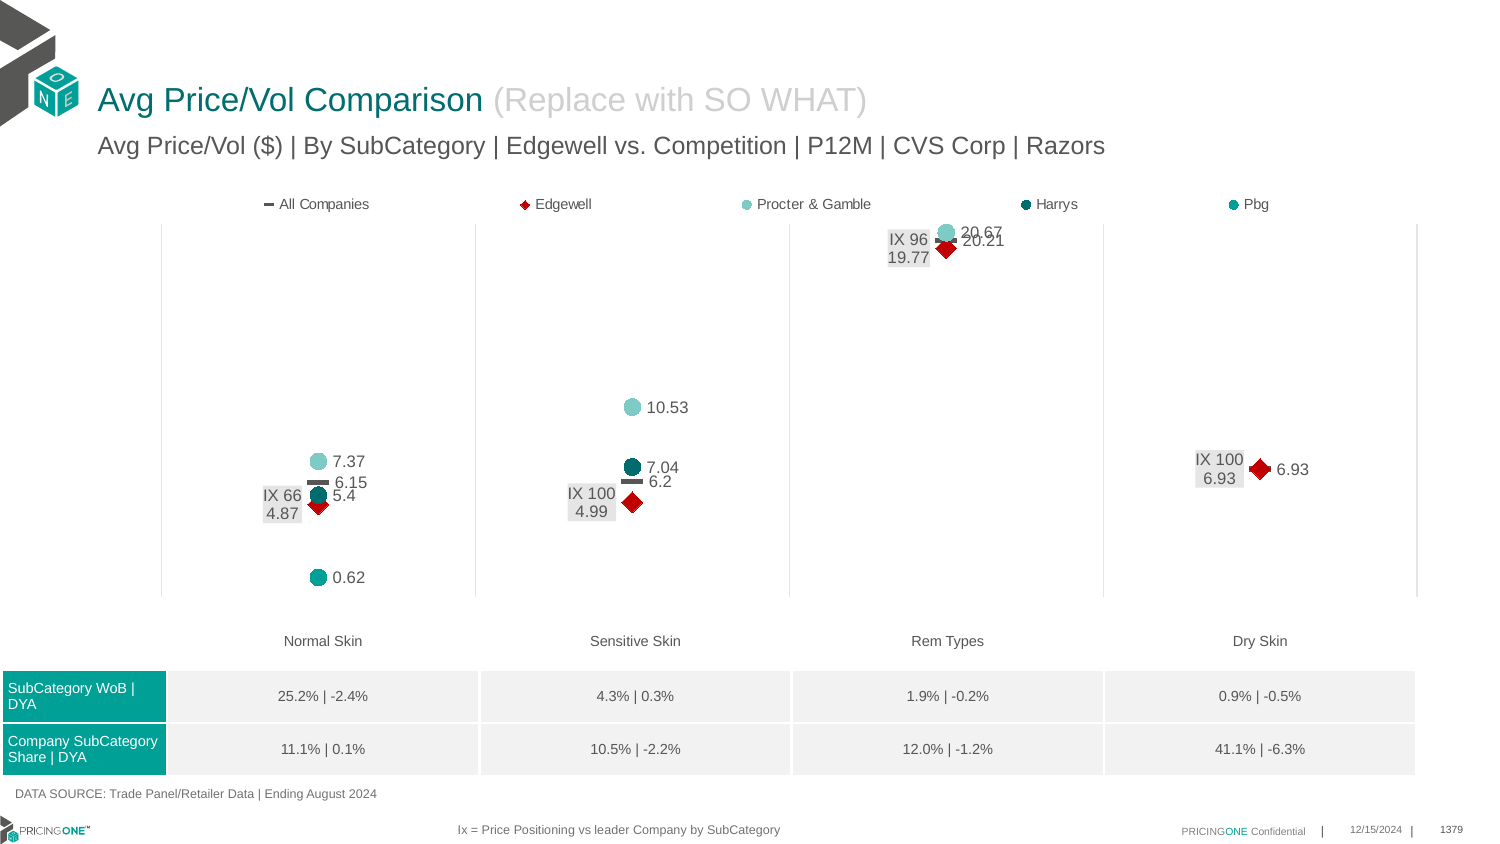

# Avg Price/Vol Comparison (Replace with SO WHAT)
Avg Price/Vol ($) | By SubCategory | Edgewell vs. Competition | P12M | CVS Corp | Razors

### Chart

| Category | All Companies | Edgewell | Procter & Gamble | Harrys | Pbg |
|---|---|---|---|---|---|
| IX 66 | 6.15 | 4.87 | 7.37 | 5.4 | 0.62 |
| IX 100 | 6.2 | 4.99 | 10.53 | 7.04 | None |
| IX 96 | 20.21 | 19.77 | 20.67 | None | None |
| IX 100 | 6.93 | 6.93 | None | None | None |
|  | Normal Skin | Sensitive Skin | Rem Types | Dry Skin |
| --- | --- | --- | --- | --- |
| SubCategory WoB | DYA | 25.2% | -2.4% | 4.3% | 0.3% | 1.9% | -0.2% | 0.9% | -0.5% |
| Company SubCategory Share | DYA | 11.1% | 0.1% | 10.5% | -2.2% | 12.0% | -1.2% | 41.1% | -6.3% |
DATA SOURCE: Trade Panel/Retailer Data | Ending August 2024
Ix = Price Positioning vs leader Company by SubCategory
12/15/2024
1379